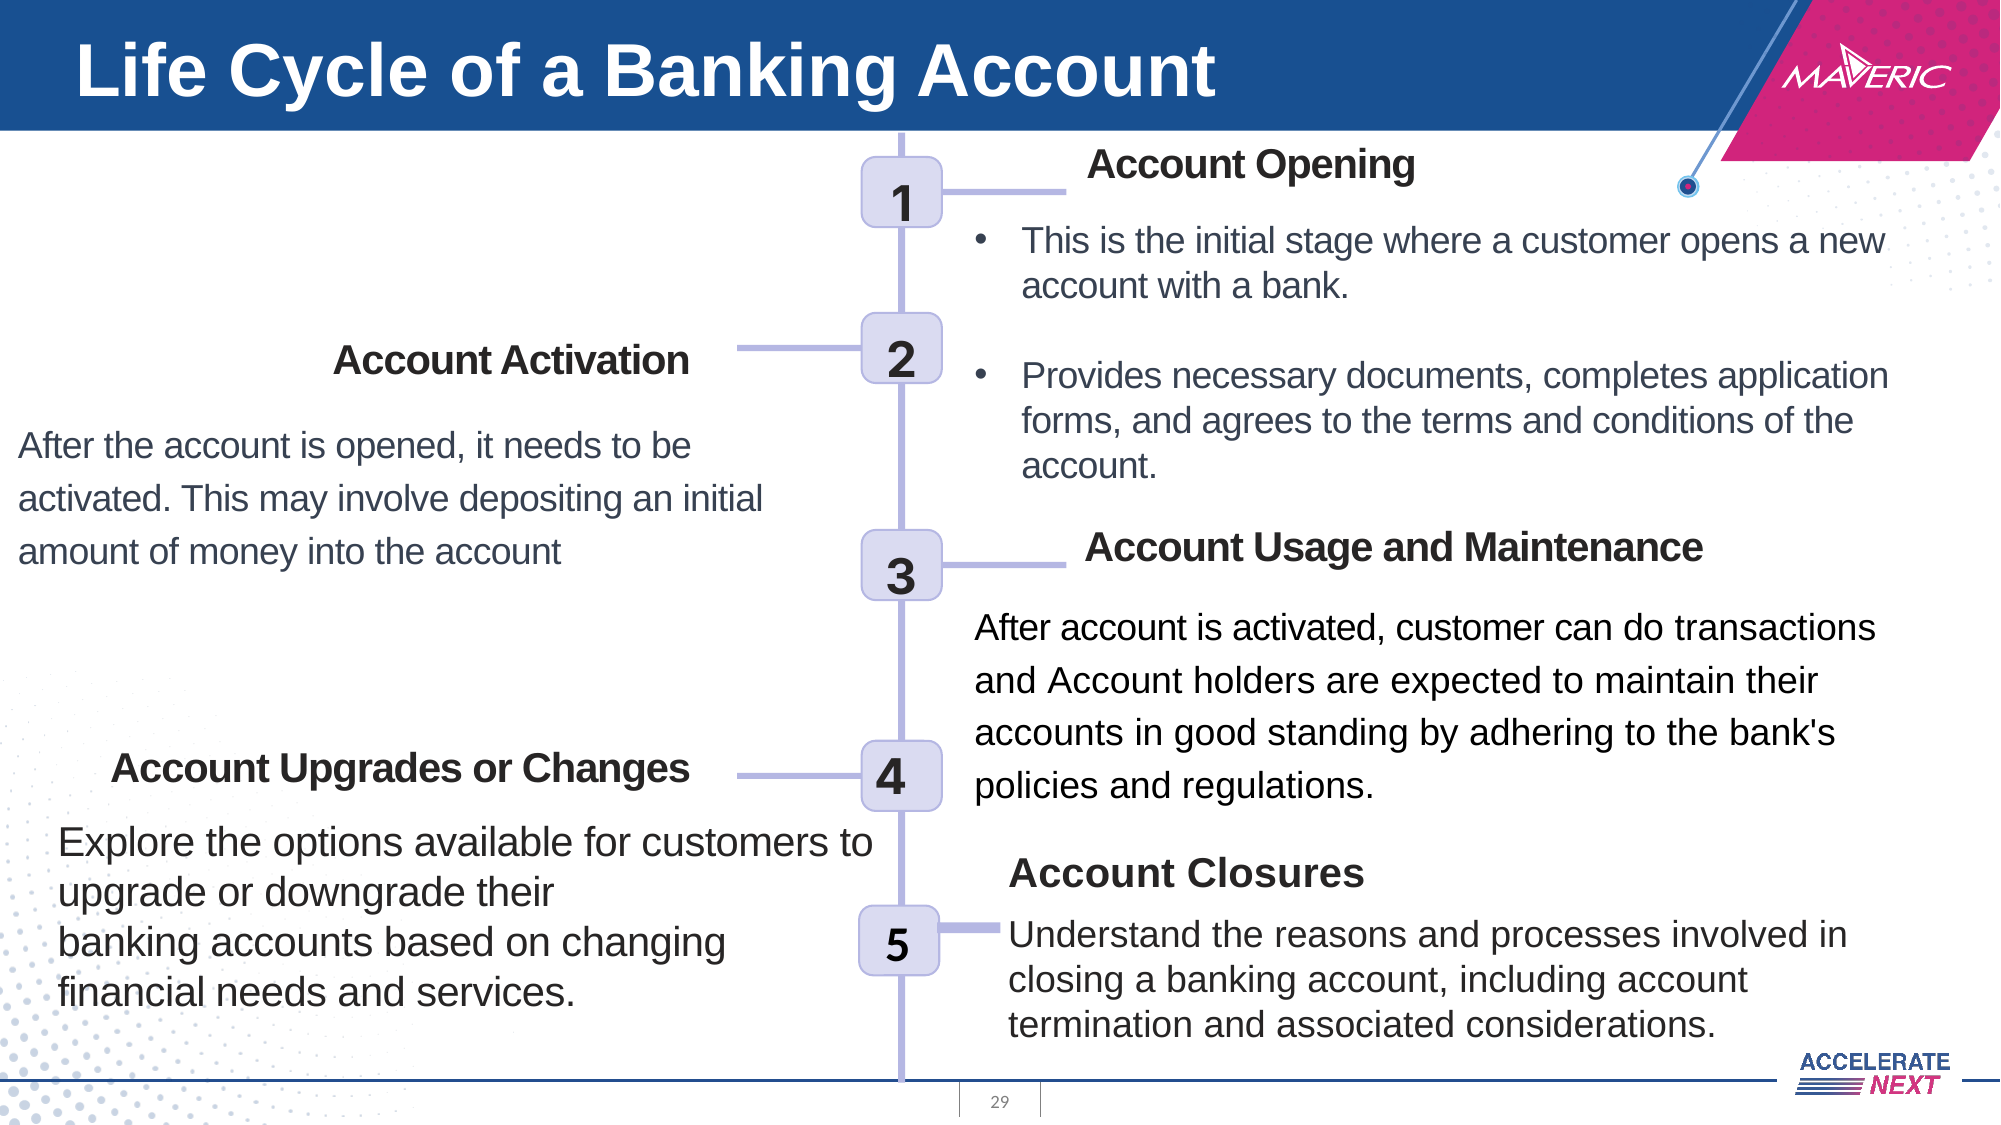

Account Opening

1

2

3

Account Upgrades or Changes
4

This is the initial stage where a customer opens a new account with a bank.

Provides necessary documents, completes application forms, and agrees to the terms and conditions of the account.

Account Activation
After the account is opened, it needs to be activated. This may involve depositing an initial amount of money into the account
Account Usage and Maintenance

After account is activated, customer can do transactions and Account holders are expected to maintain their accounts in good standing by adhering to the bank's policies and regulations.
Explore the options available for customers to upgrade or downgrade their banking accounts based on changing financial needs and services.

# Life Cycle of a Banking Account

Account Closures​
Understand the reasons and processes involved in closing a banking account, including account termination and associated considerations.​
5

29